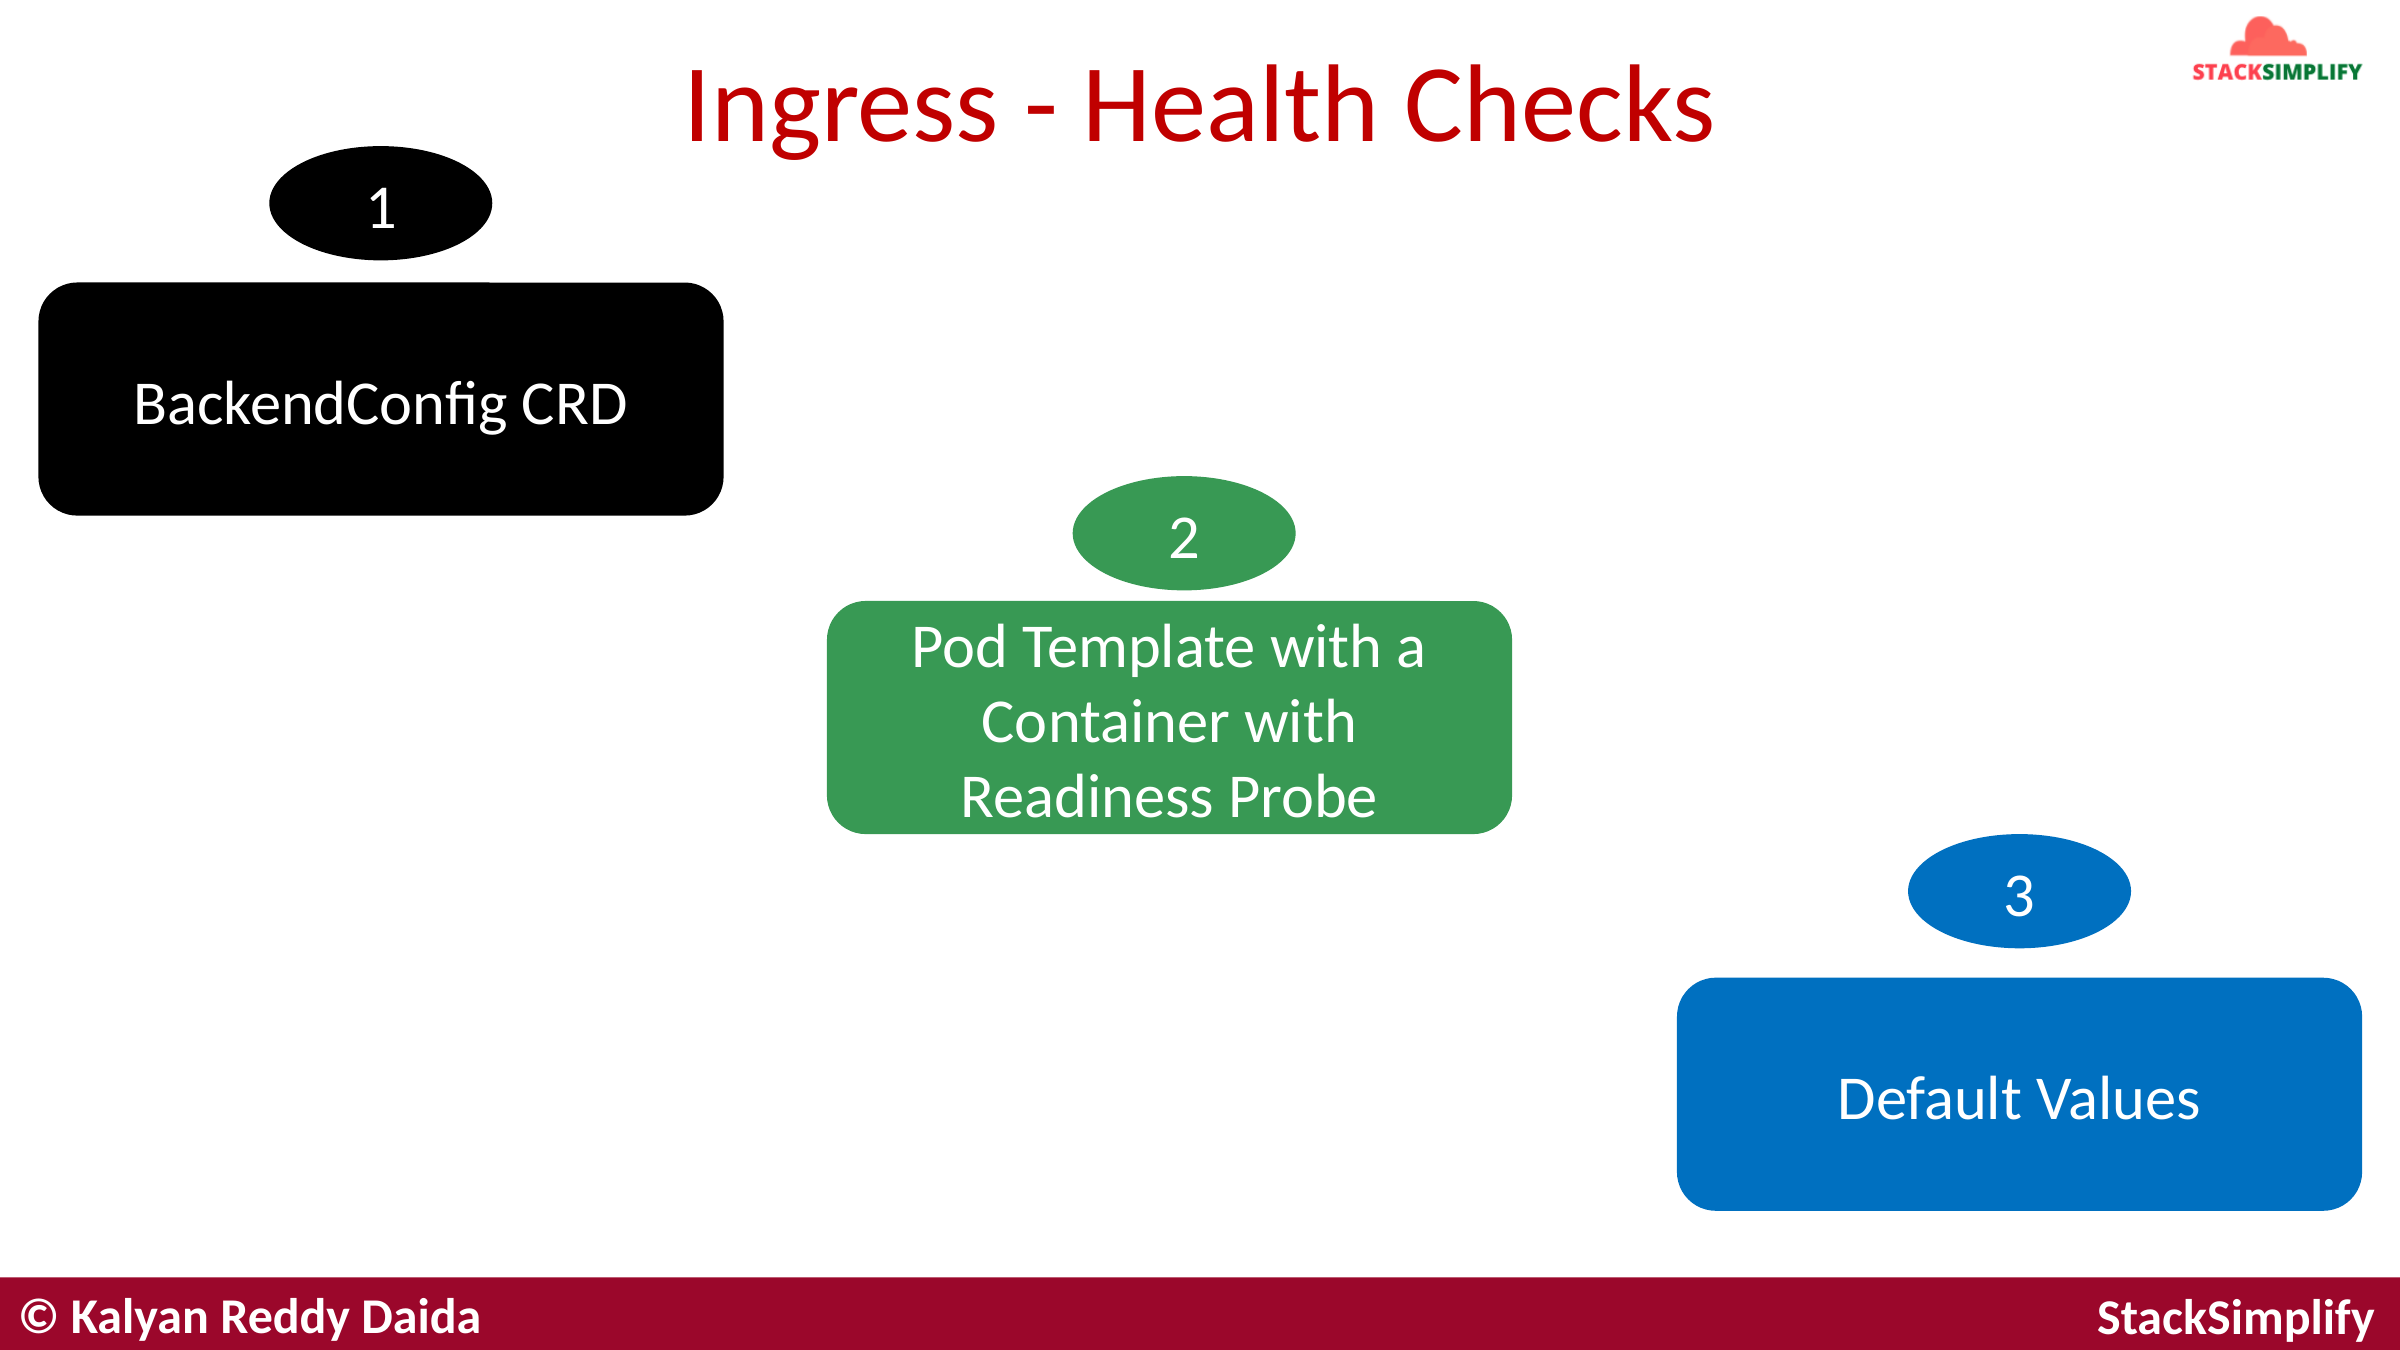

# Ingress - Health Checks
1
BackendConfig CRD
2
Pod Template with a Container with Readiness Probe
3
Default Values
© Kalyan Reddy Daida